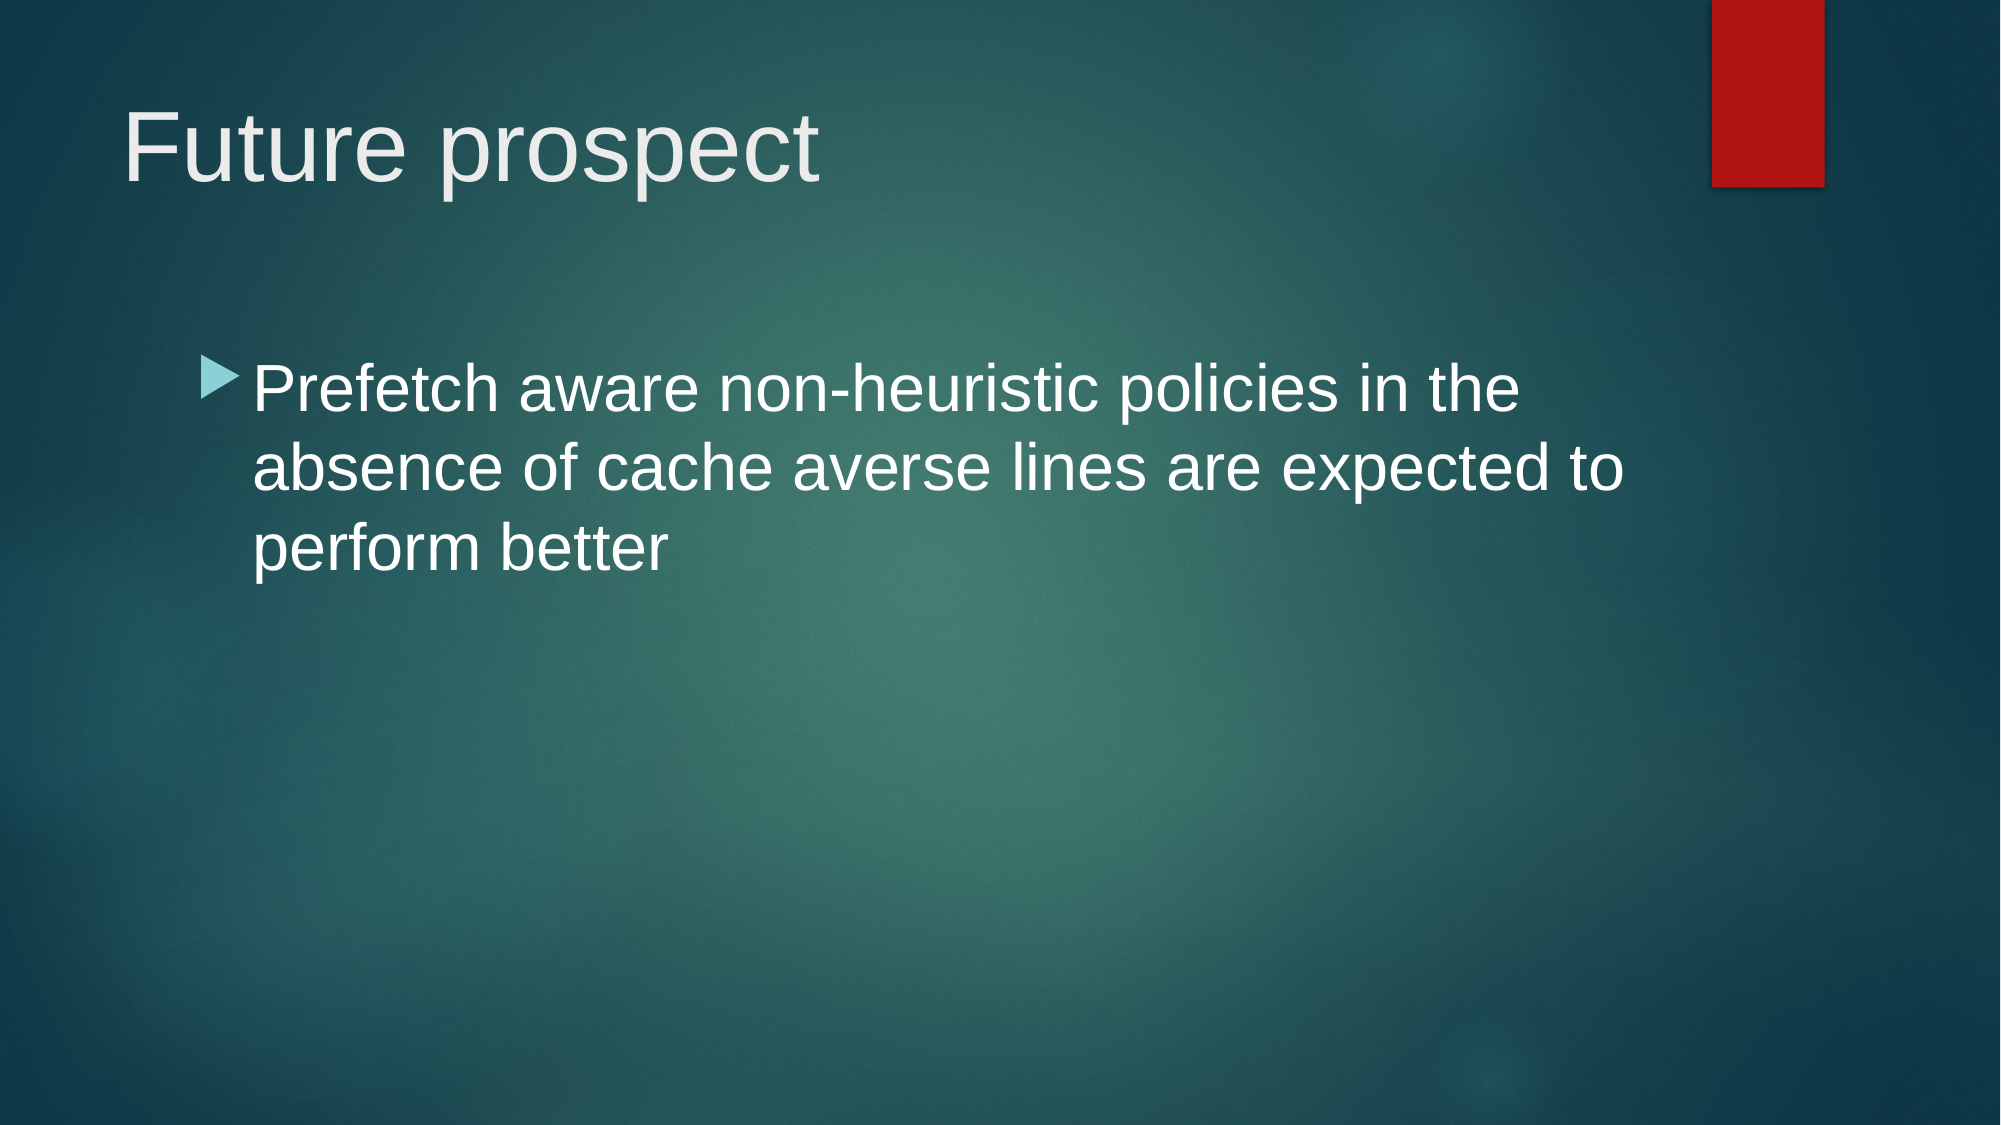

# Future prospect
Prefetch aware non-heuristic policies in the absence of cache averse lines are expected to perform better